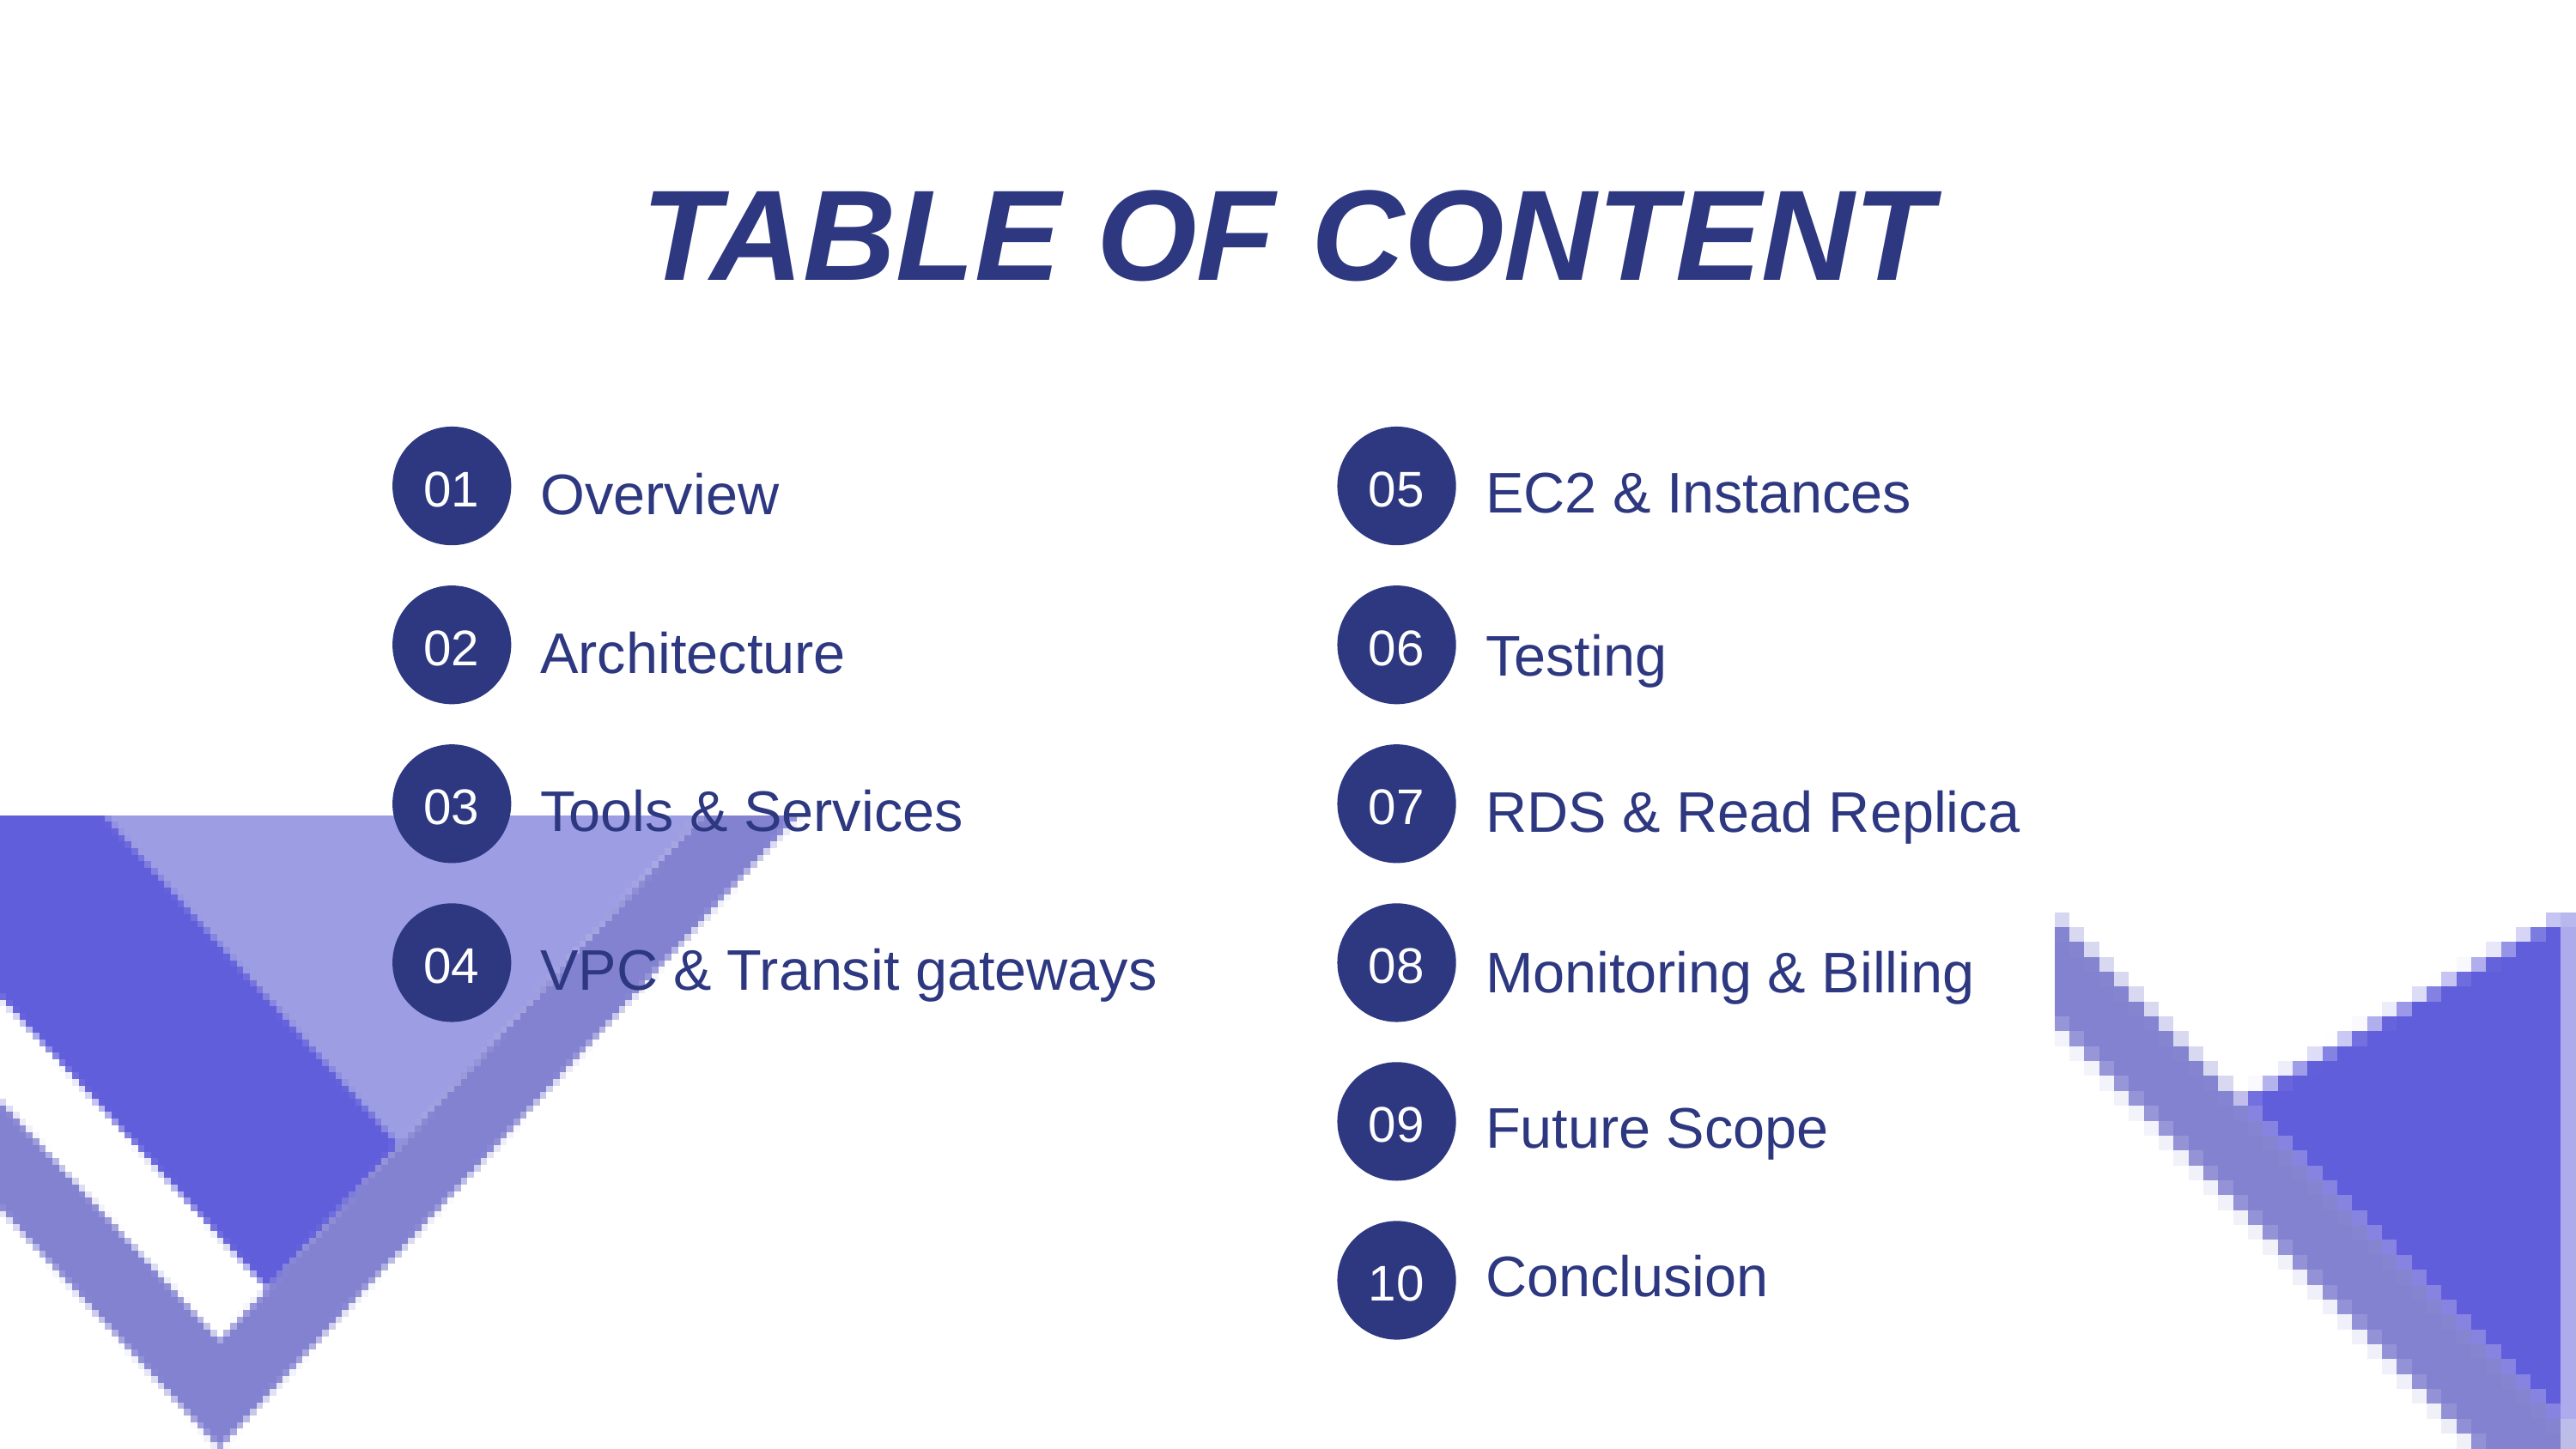

TABLE OF CONTENT

01

05
EC2 & Instances
Overview

02

06
Architecture
Testing

03

07
Tools & Services
RDS & Read Replica

04

08

VPC & Transit gateways
Monitoring & Billing

09
Future Scope

10
Conclusion